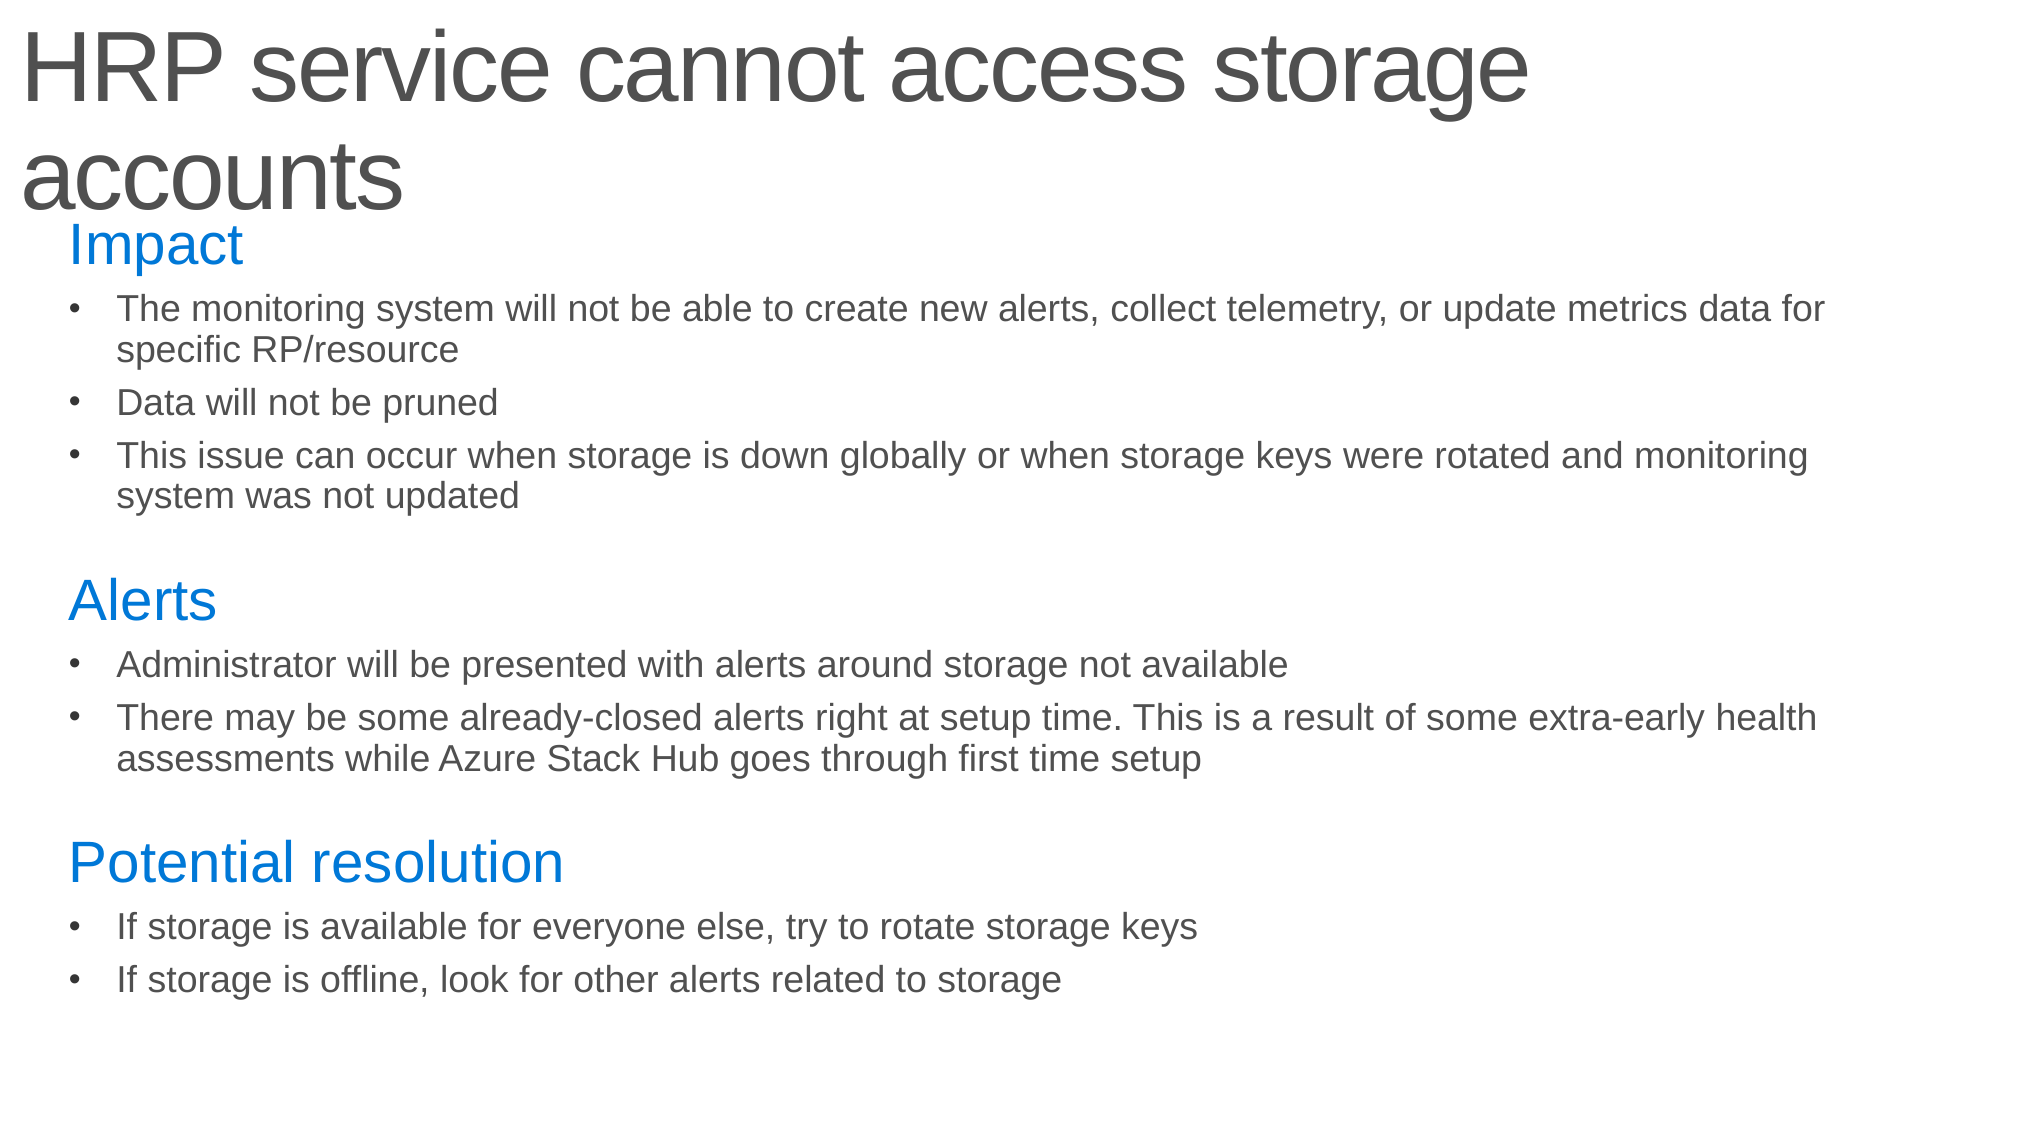

# HRP service cannot access storage accounts
Impact
The monitoring system will not be able to create new alerts, collect telemetry, or update metrics data for specific RP/resource
Data will not be pruned
This issue can occur when storage is down globally or when storage keys were rotated and monitoring system was not updated
Alerts
Administrator will be presented with alerts around storage not available
There may be some already-closed alerts right at setup time. This is a result of some extra-early health assessments while Azure Stack Hub goes through first time setup
Potential resolution
If storage is available for everyone else, try to rotate storage keys
If storage is offline, look for other alerts related to storage